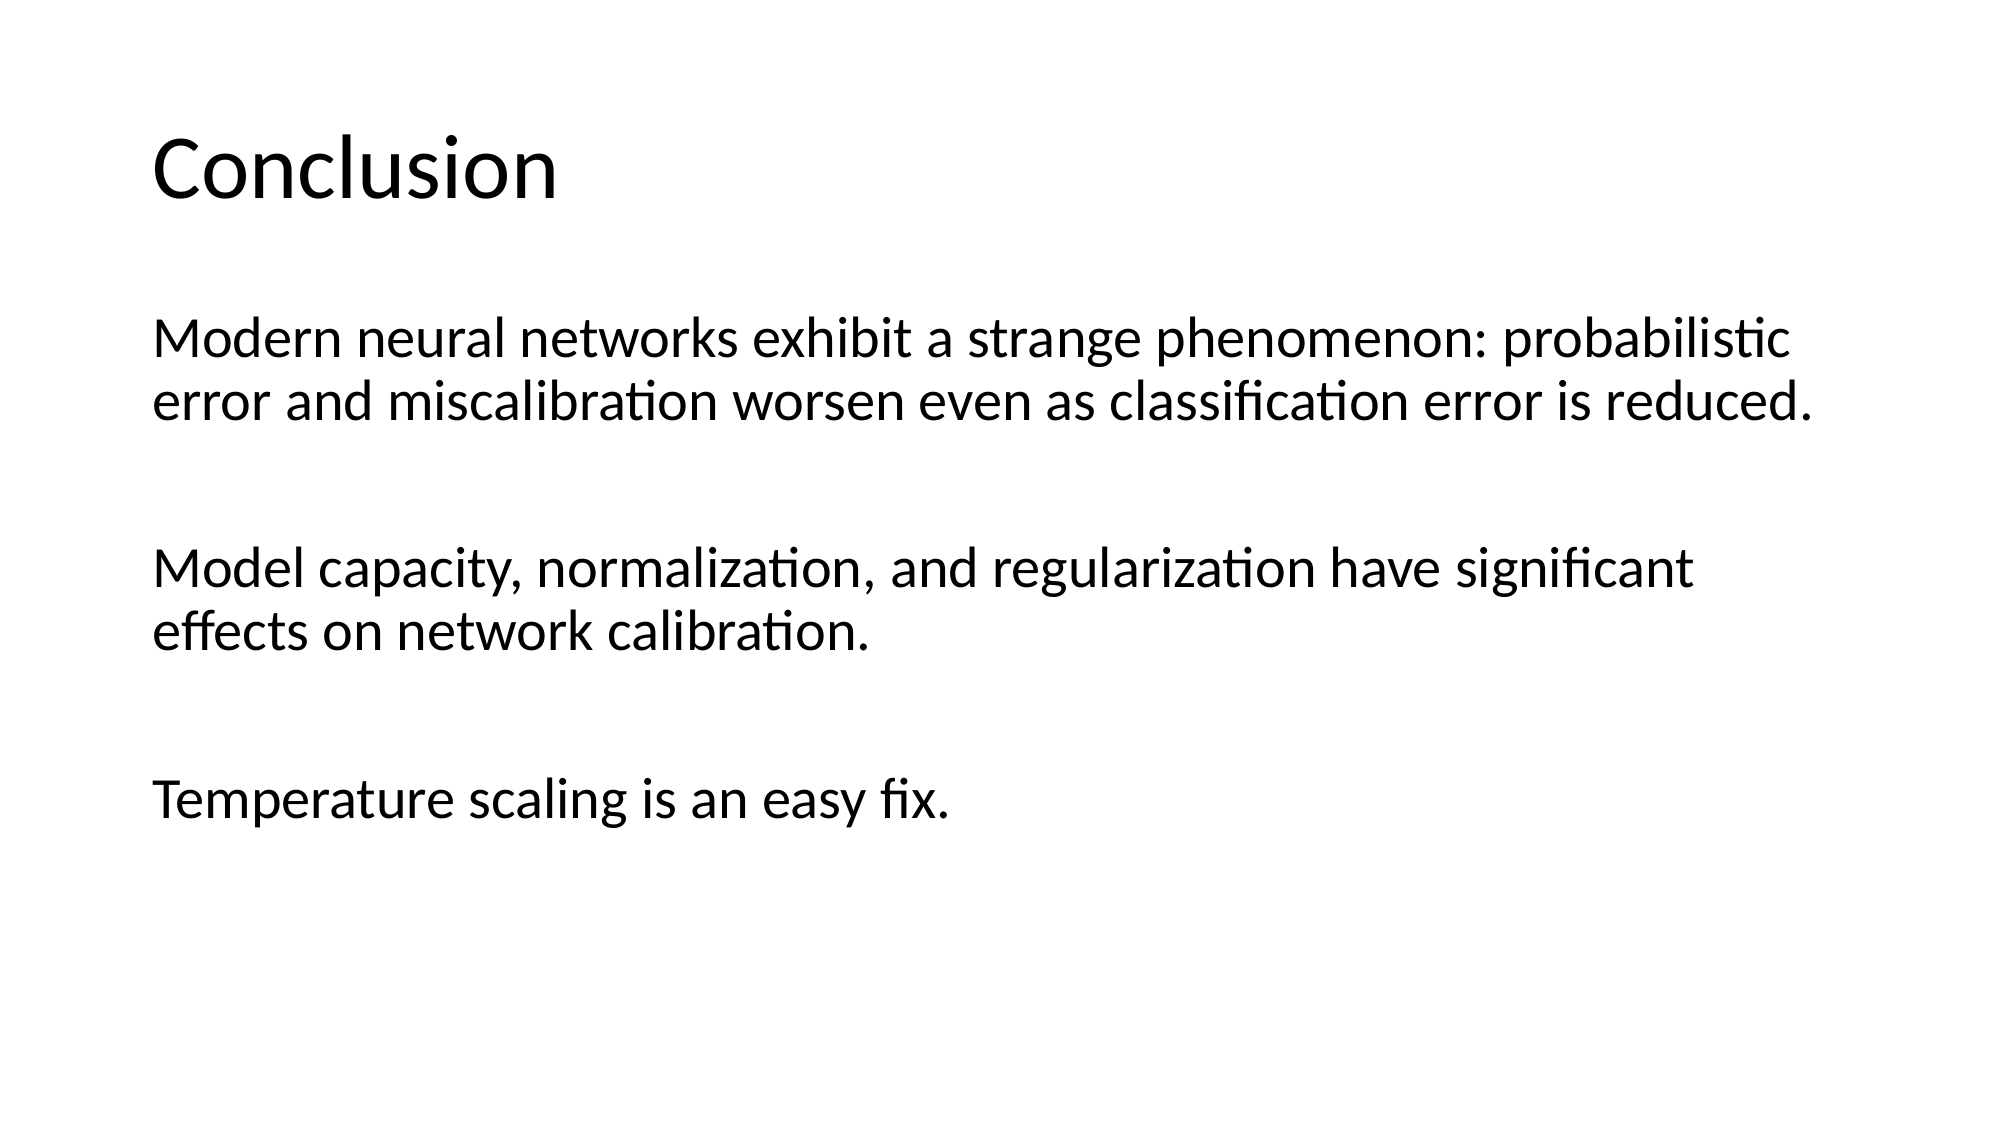

# Conclusion
Modern neural networks exhibit a strange phenomenon: probabilistic error and miscalibration worsen even as classification error is reduced.

Model capacity, normalization, and regularization have significant effects on network calibration.

Temperature scaling is an easy fix.